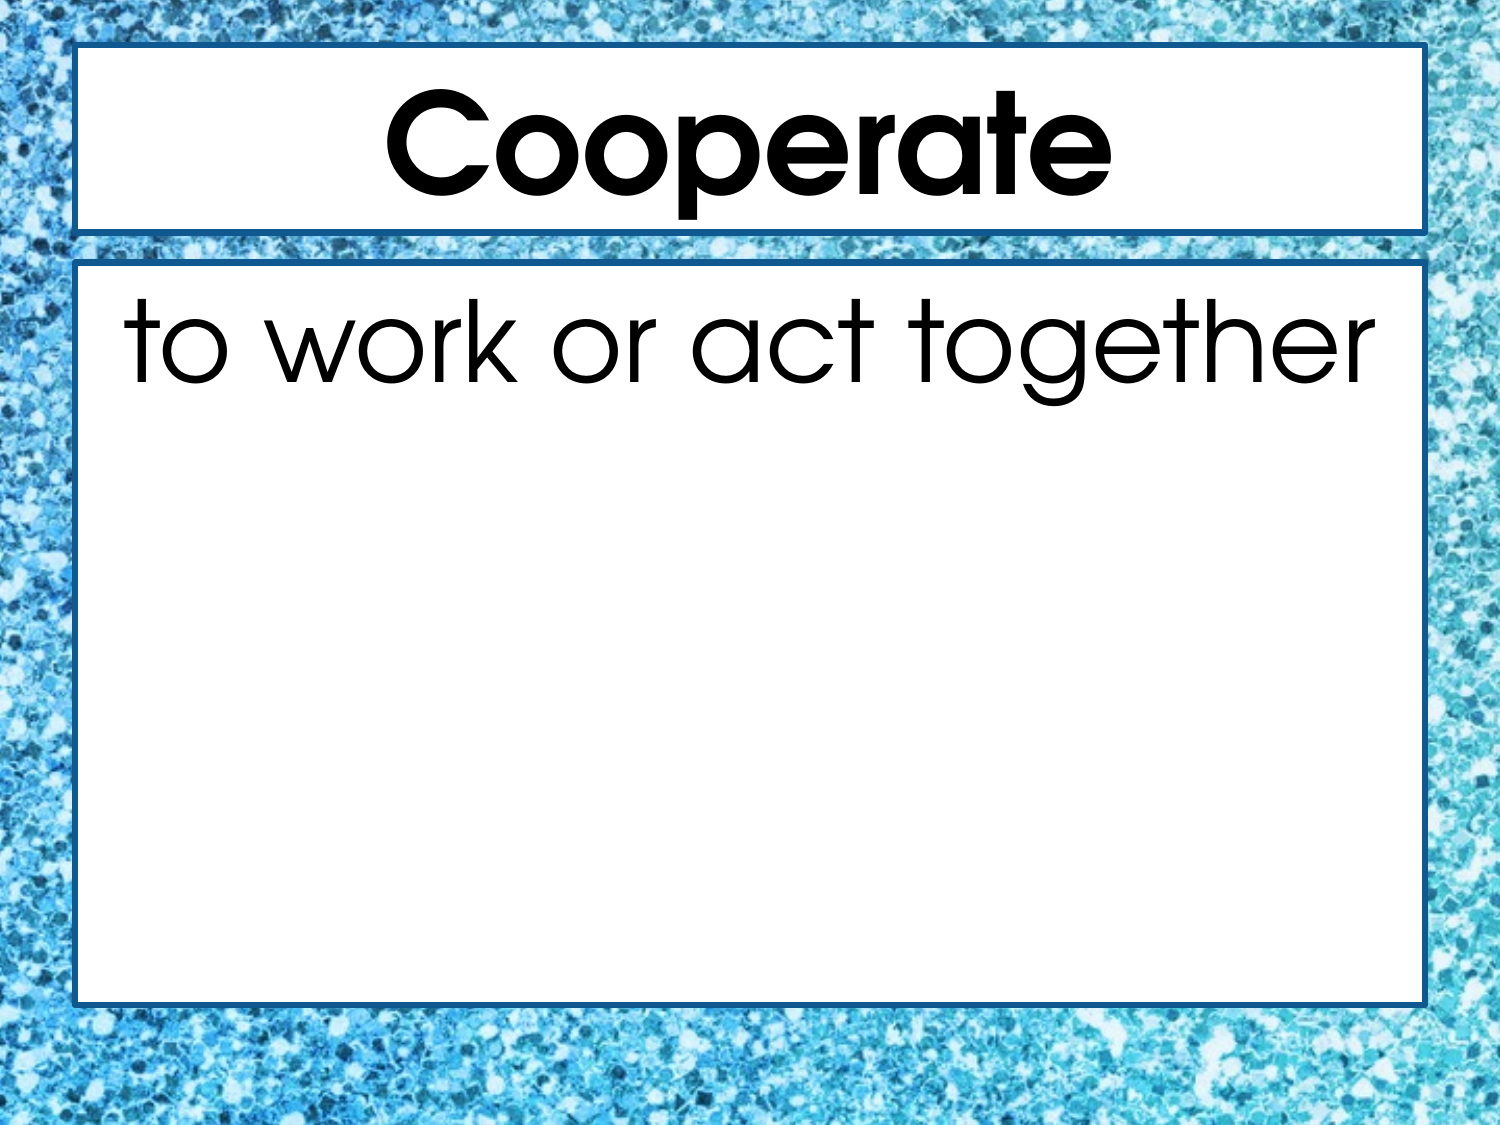

# Cooperate
to work or act together